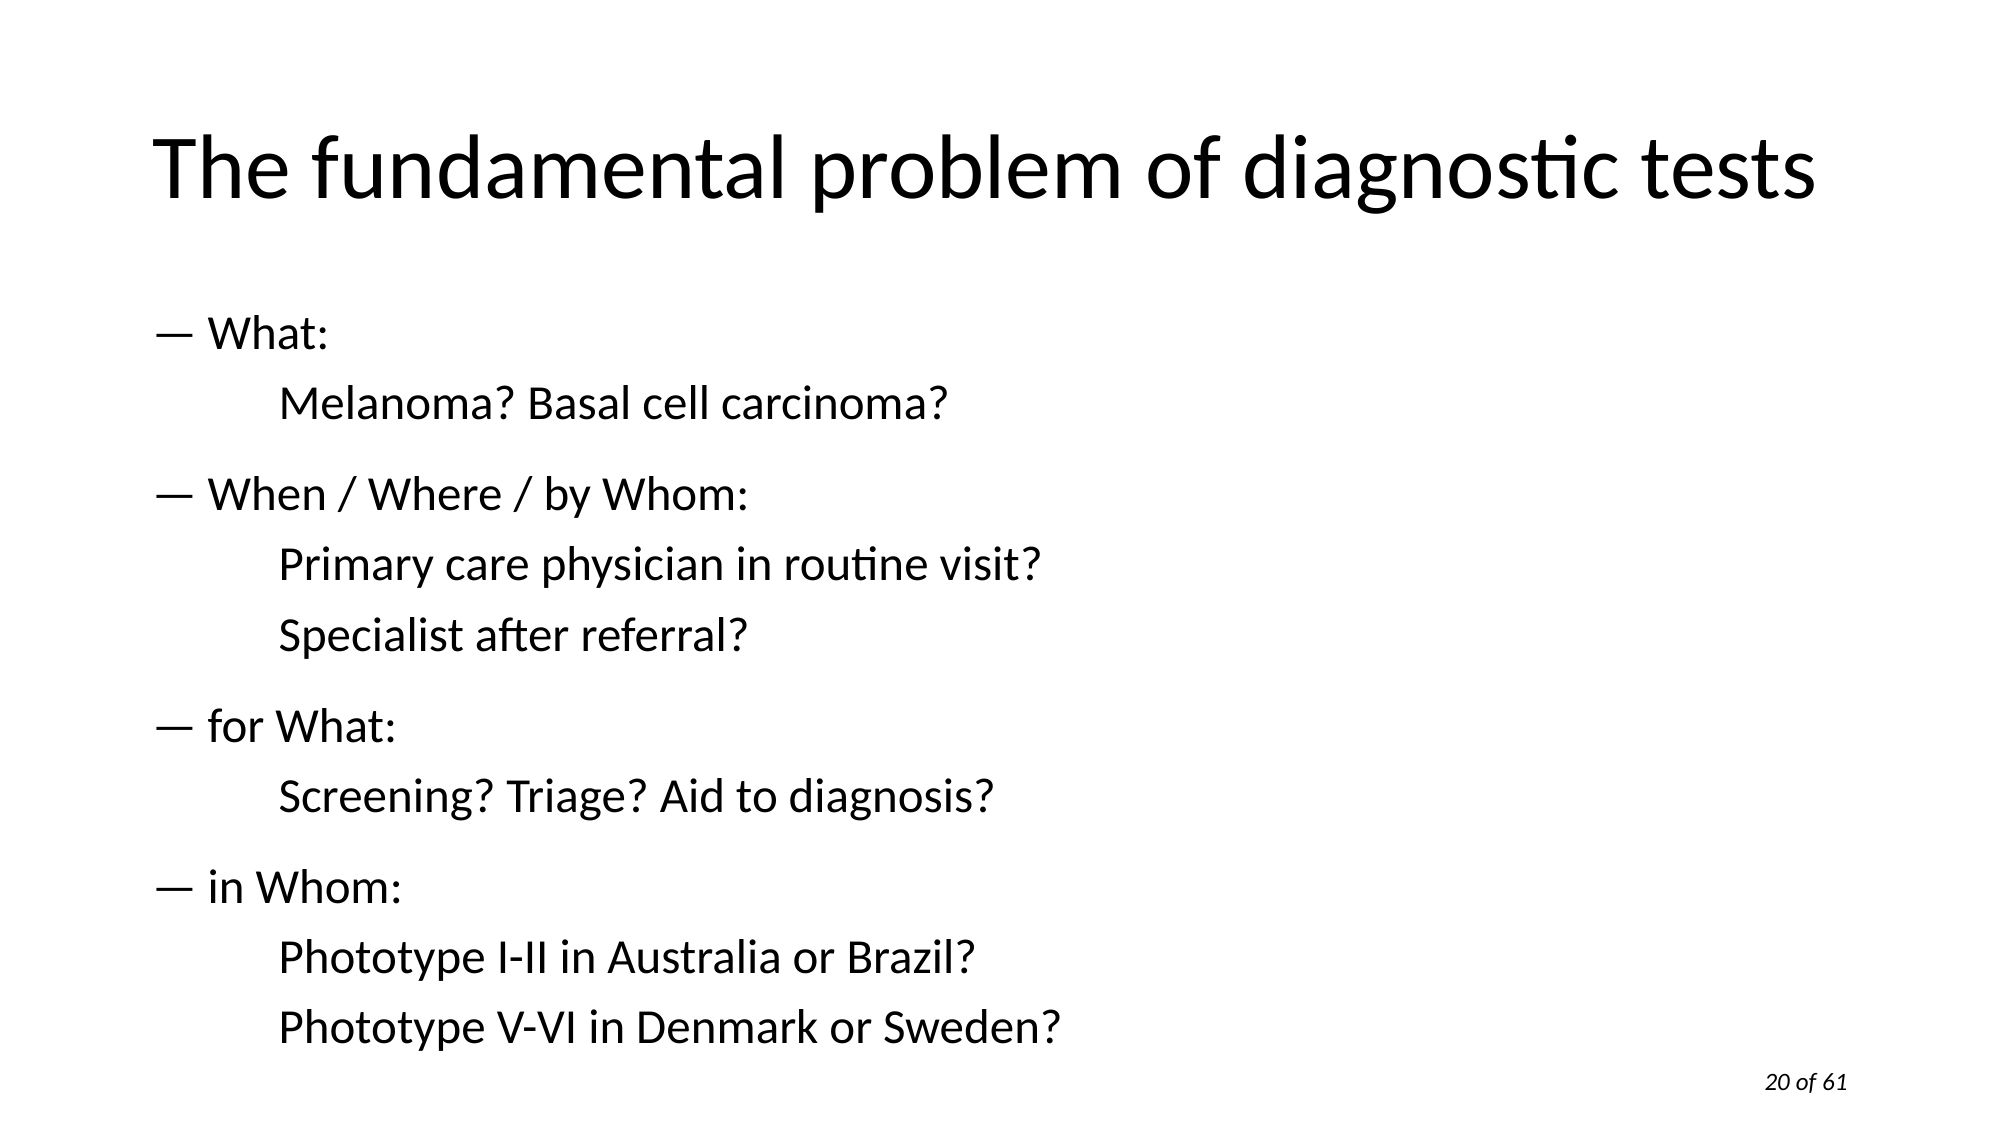

# The fundamental problem of diagnostic tests
— What:
		Melanoma? Basal cell carcinoma?
— When / Where / by Whom:
		Primary care physician in routine visit?
		Specialist after referral?
— for What:
		Screening? Triage? Aid to diagnosis?
— in Whom:
		Phototype I-II in Australia or Brazil?
		Phototype V-VI in Denmark or Sweden?